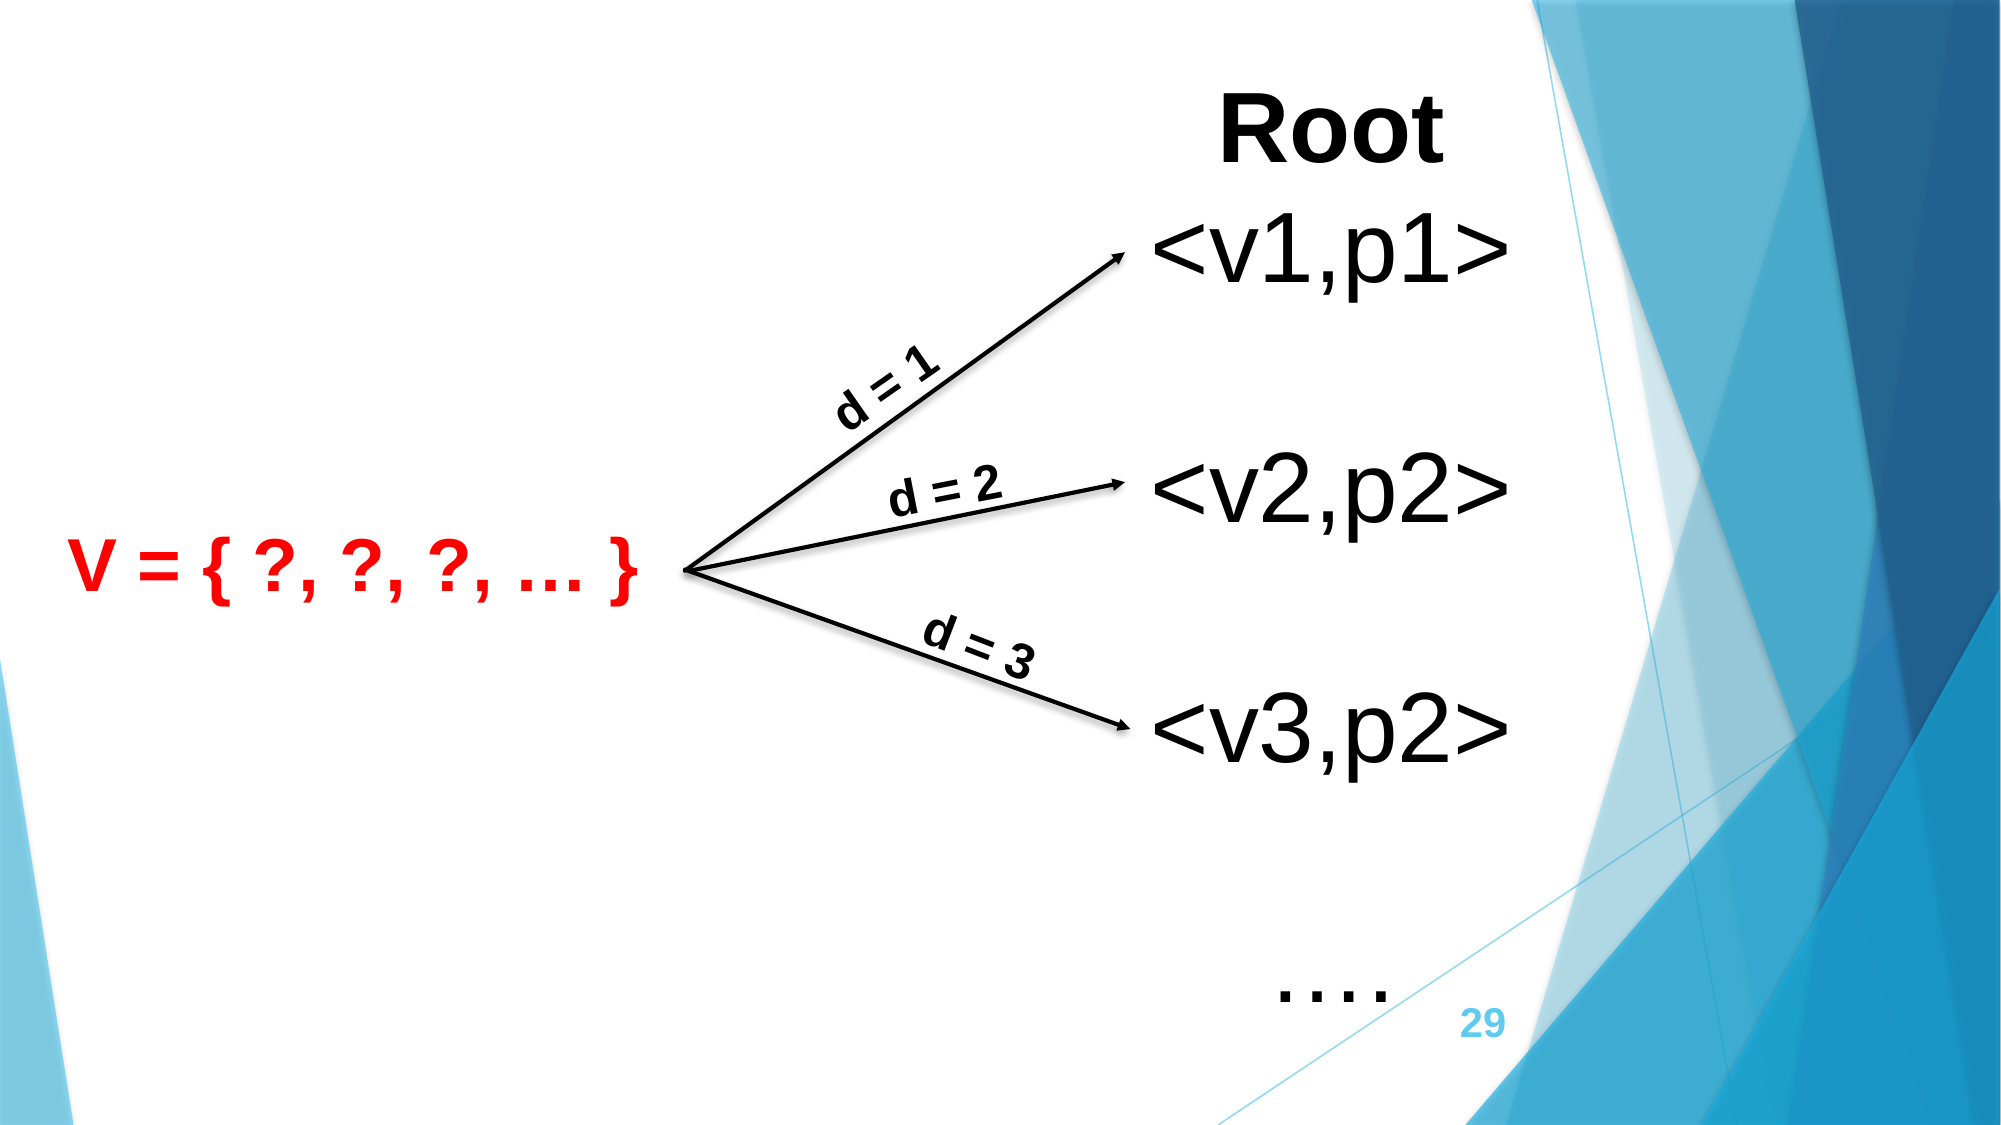

Root
<v1,p1>

<v2,p2>

<v3,p2>

….
d = 1
d = 2
V = { ?, ?, ?, … }
d = 3
29